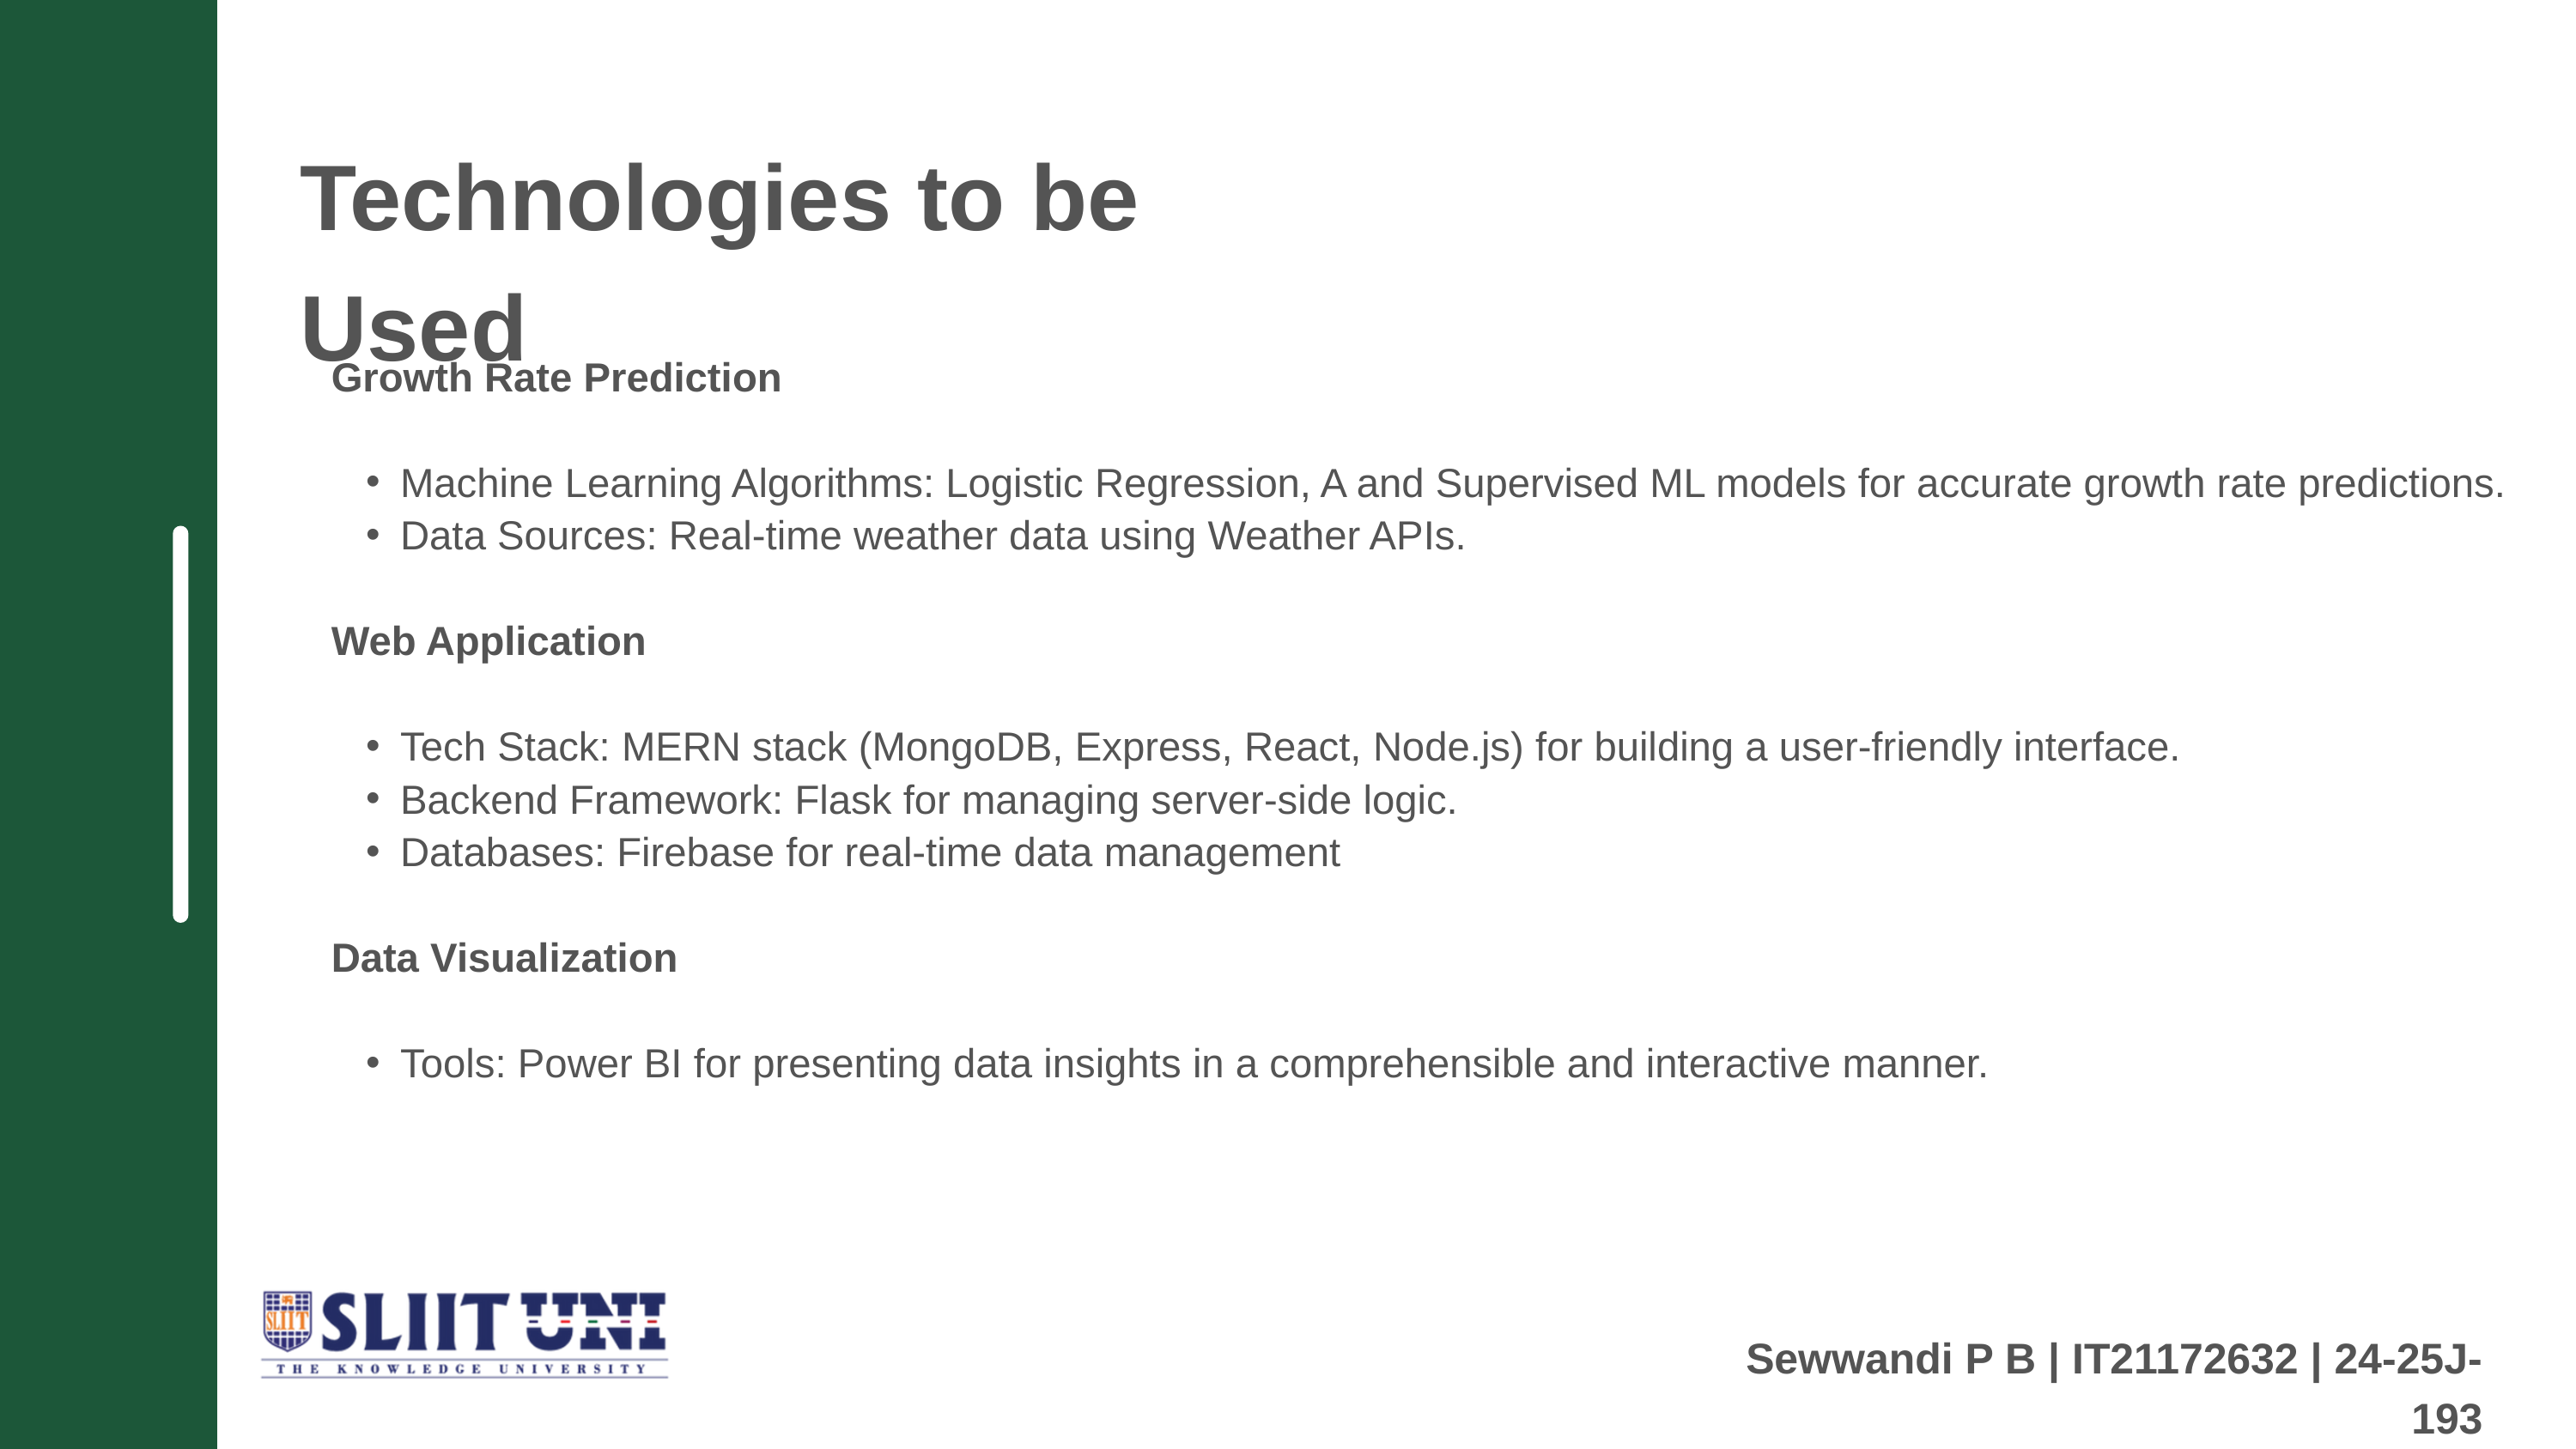

Technologies to be Used
Growth Rate Prediction

Machine Learning Algorithms: Logistic Regression, A and Supervised ML models for accurate growth rate predictions.
Data Sources: Real-time weather data using Weather APIs.

Web Application

Tech Stack: MERN stack (MongoDB, Express, React, Node.js) for building a user-friendly interface.
Backend Framework: Flask for managing server-side logic.
Databases: Firebase for real-time data management

Data Visualization

Tools: Power BI for presenting data insights in a comprehensible and interactive manner.

Sewwandi P B | IT21172632 | 24-25J-193